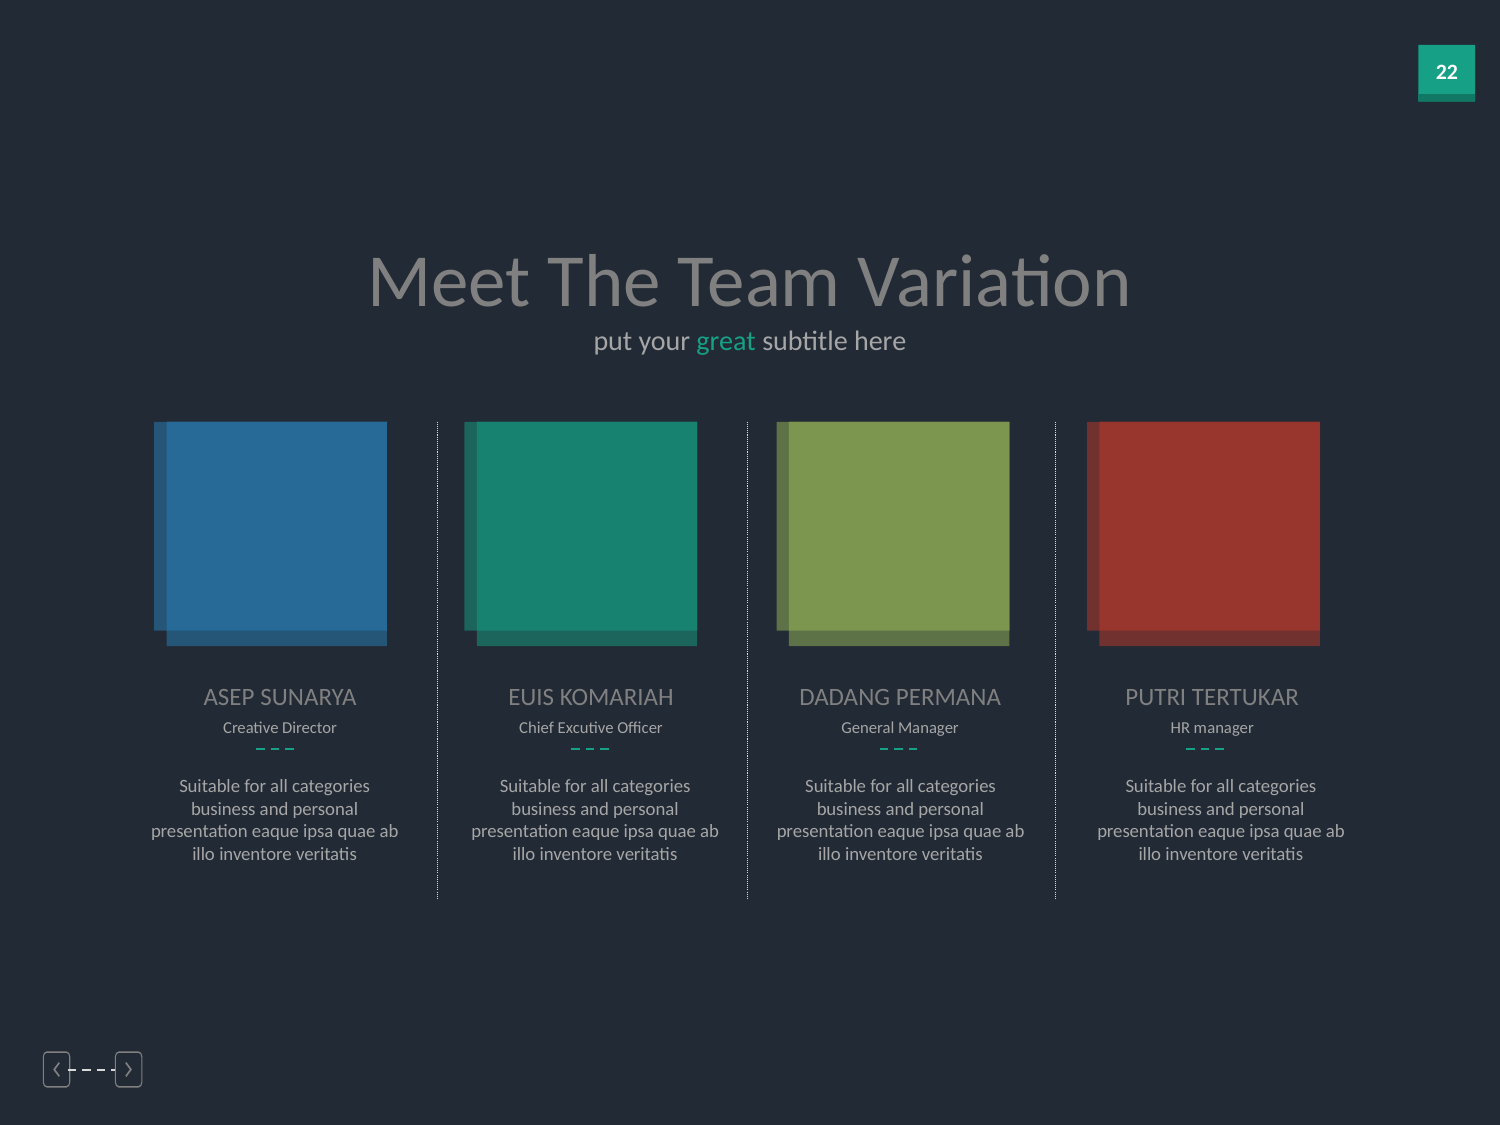

Meet The Team Variation
put your great subtitle here

ASEP SUNARYA
Creative Director
Suitable for all categories business and personal presentation eaque ipsa quae ab illo inventore veritatis
EUIS KOMARIAH
Chief Excutive Officer
Suitable for all categories business and personal presentation eaque ipsa quae ab illo inventore veritatis
DADANG PERMANA
General Manager
Suitable for all categories business and personal presentation eaque ipsa quae ab illo inventore veritatis
PUTRI TERTUKAR
HR manager
Suitable for all categories business and personal presentation eaque ipsa quae ab illo inventore veritatis